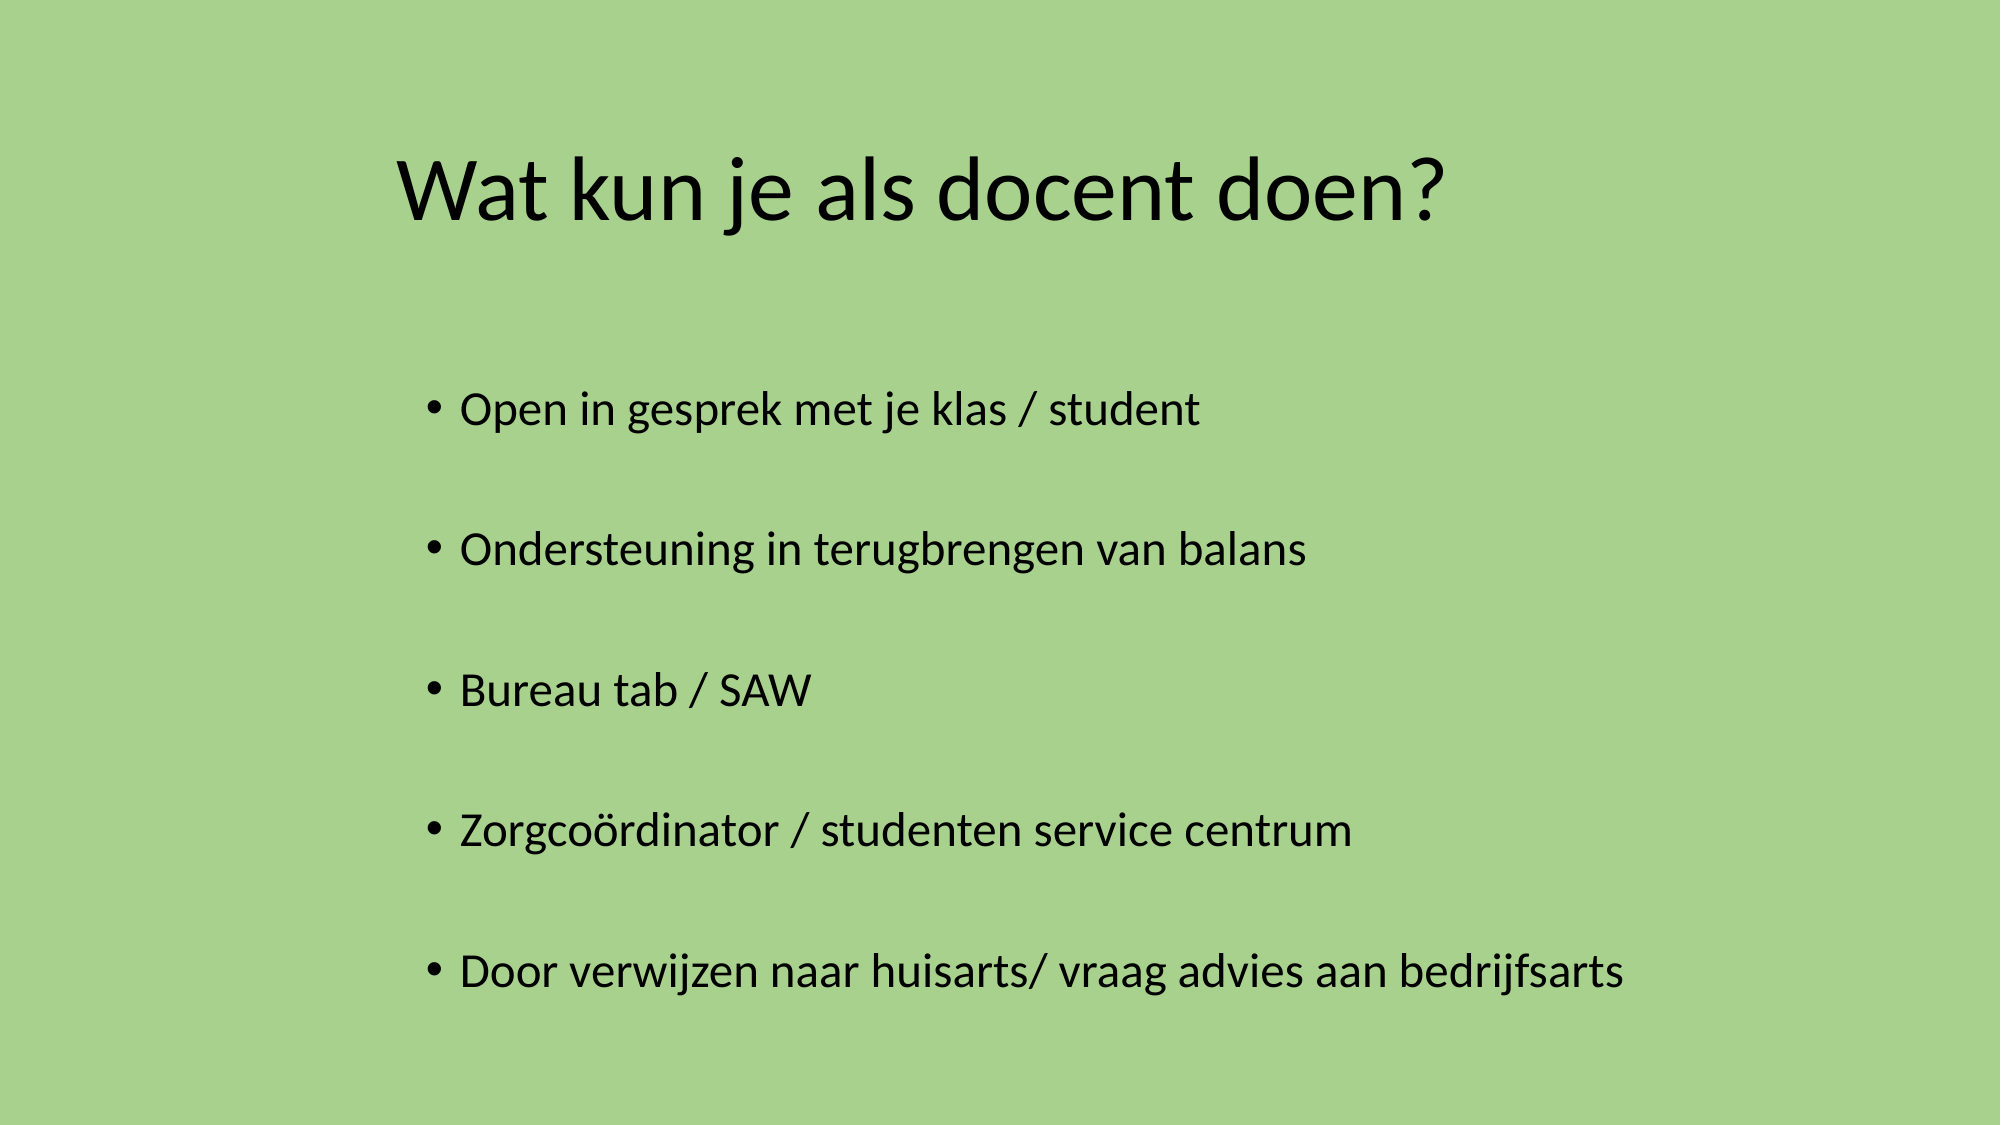

# Wat kun je als docent doen?

Open in gesprek met je klas / student

Ondersteuning in terugbrengen van balans

Bureau tab / SAW

Zorgcoördinator / studenten service centrum

Door verwijzen naar huisarts/ vraag advies aan bedrijfsarts